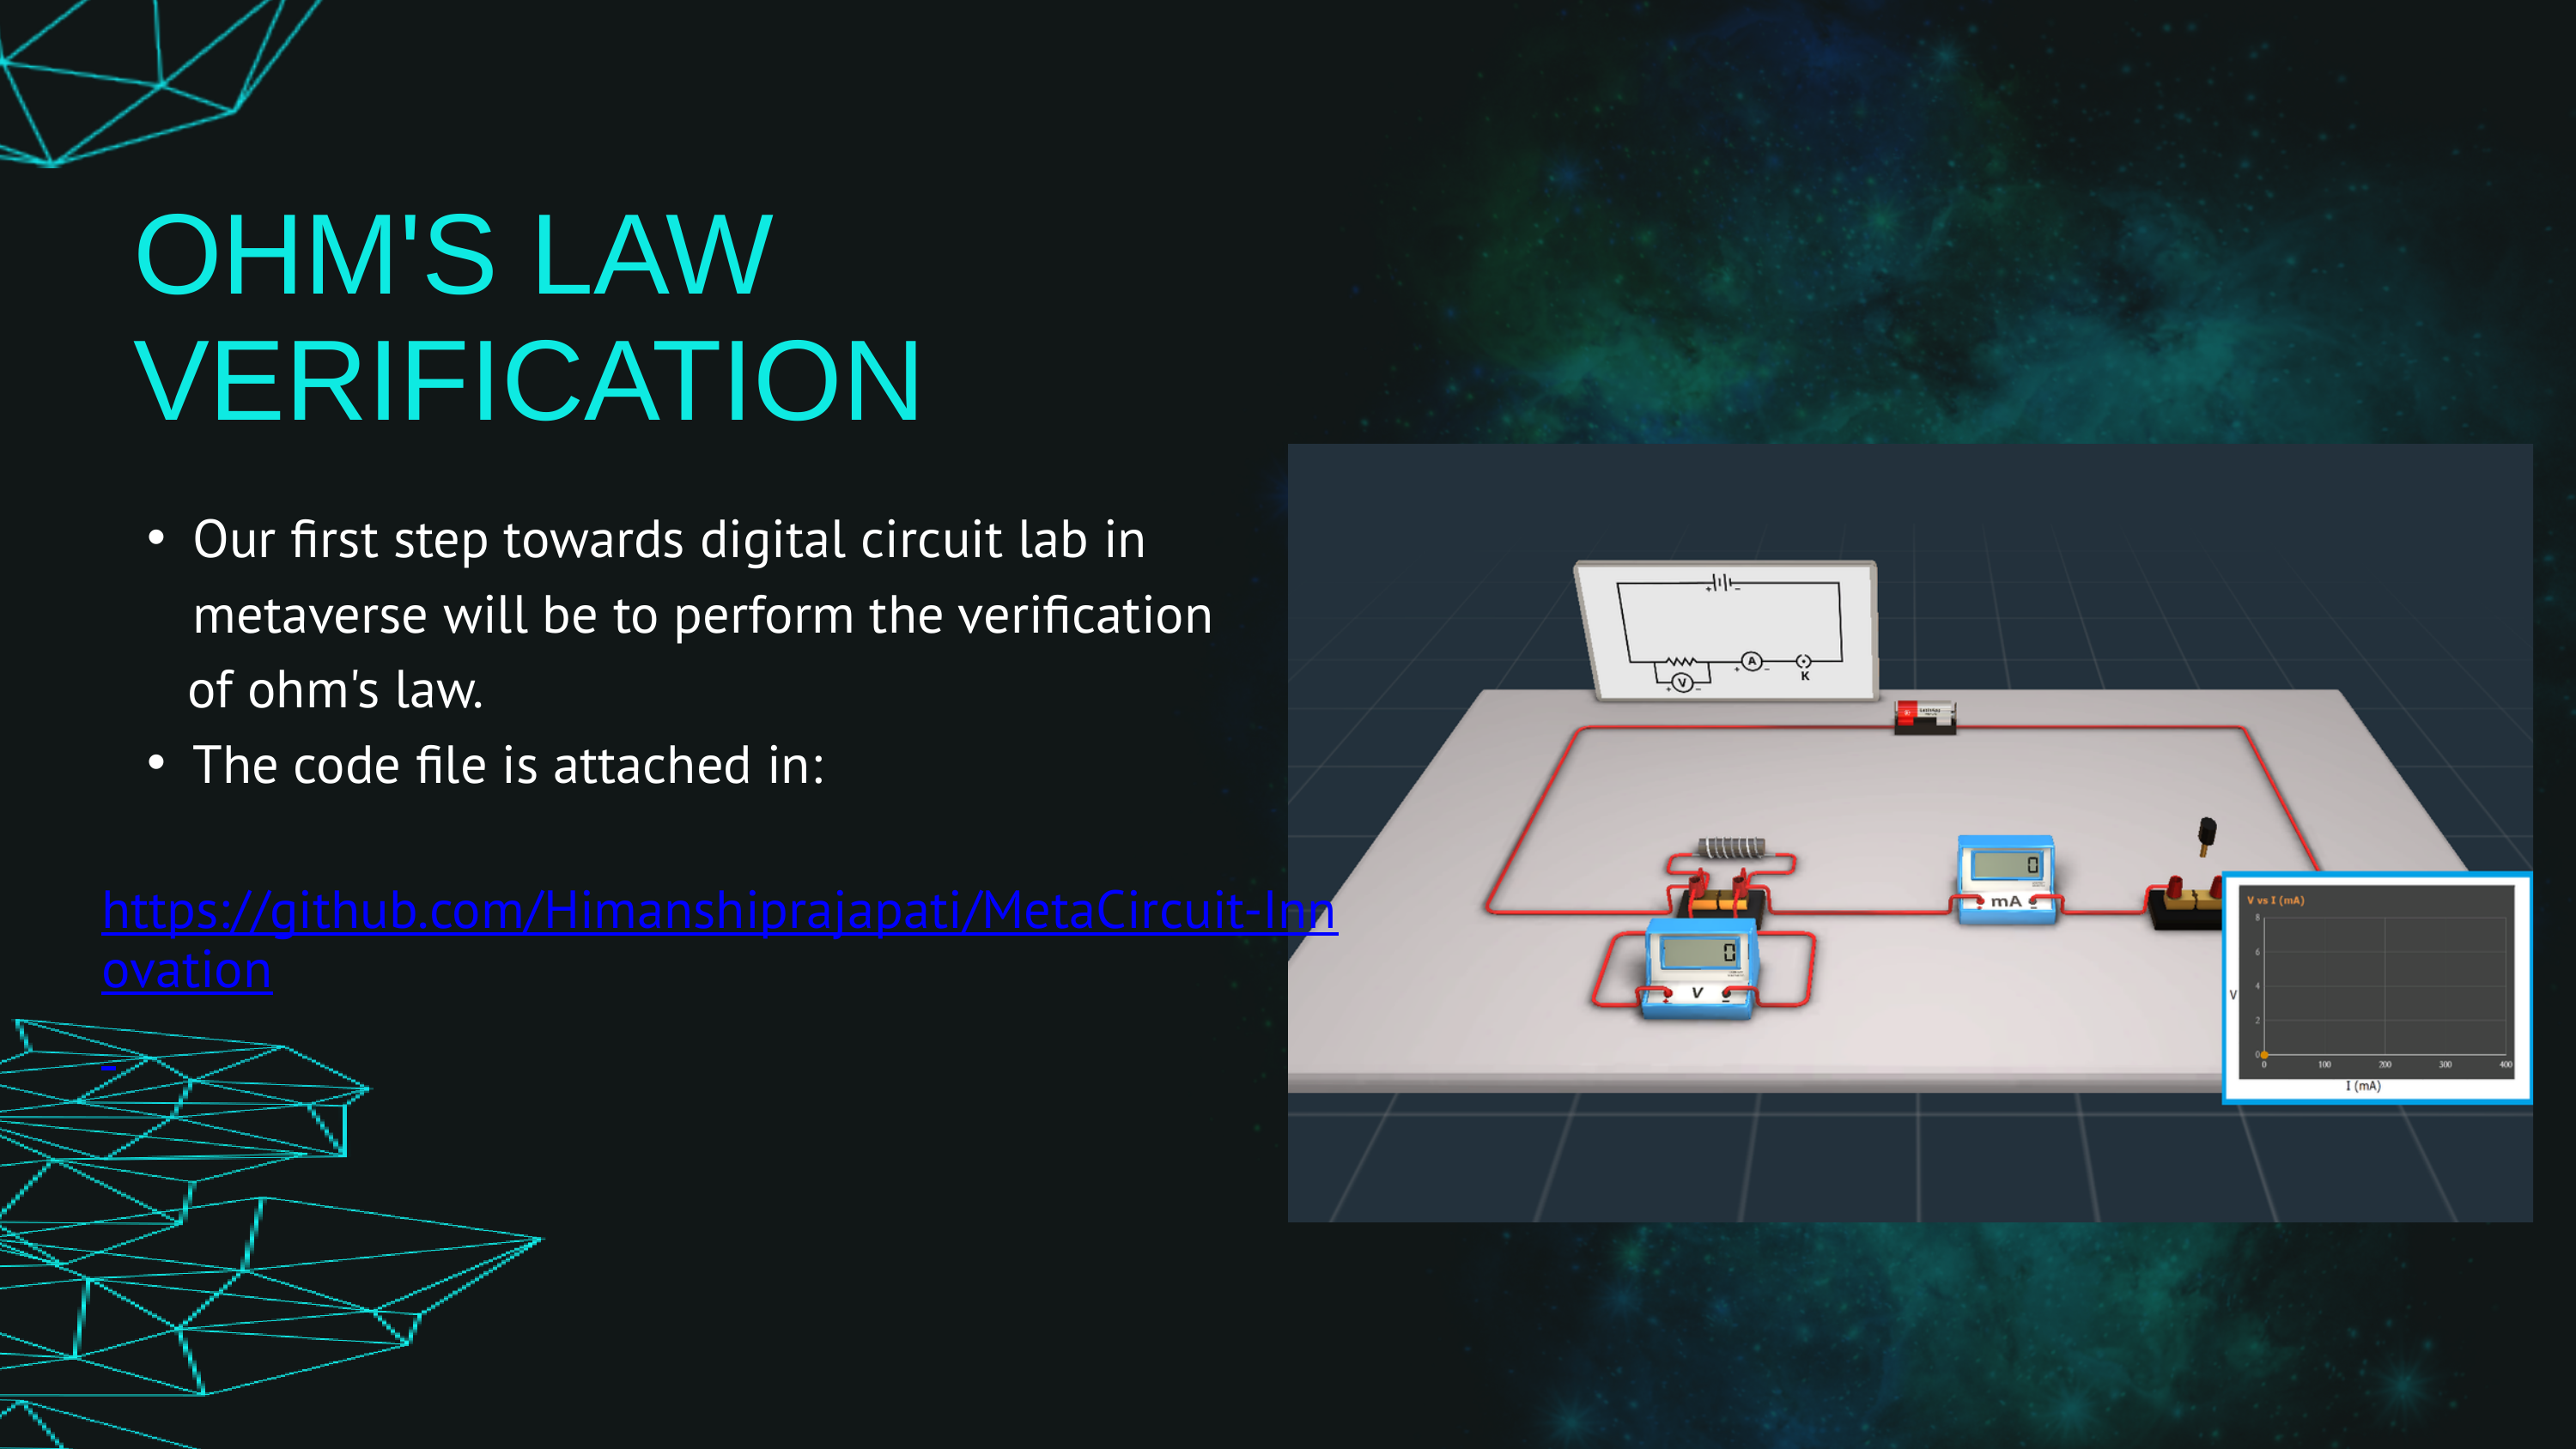

OHM'S LAW VERIFICATION

Our first step towards digital circuit lab in metaverse will be to perform the verification
      of ohm's law.
The code file is attached in:
    https://github.com/Himanshiprajapati/MetaCircuit-Innovation